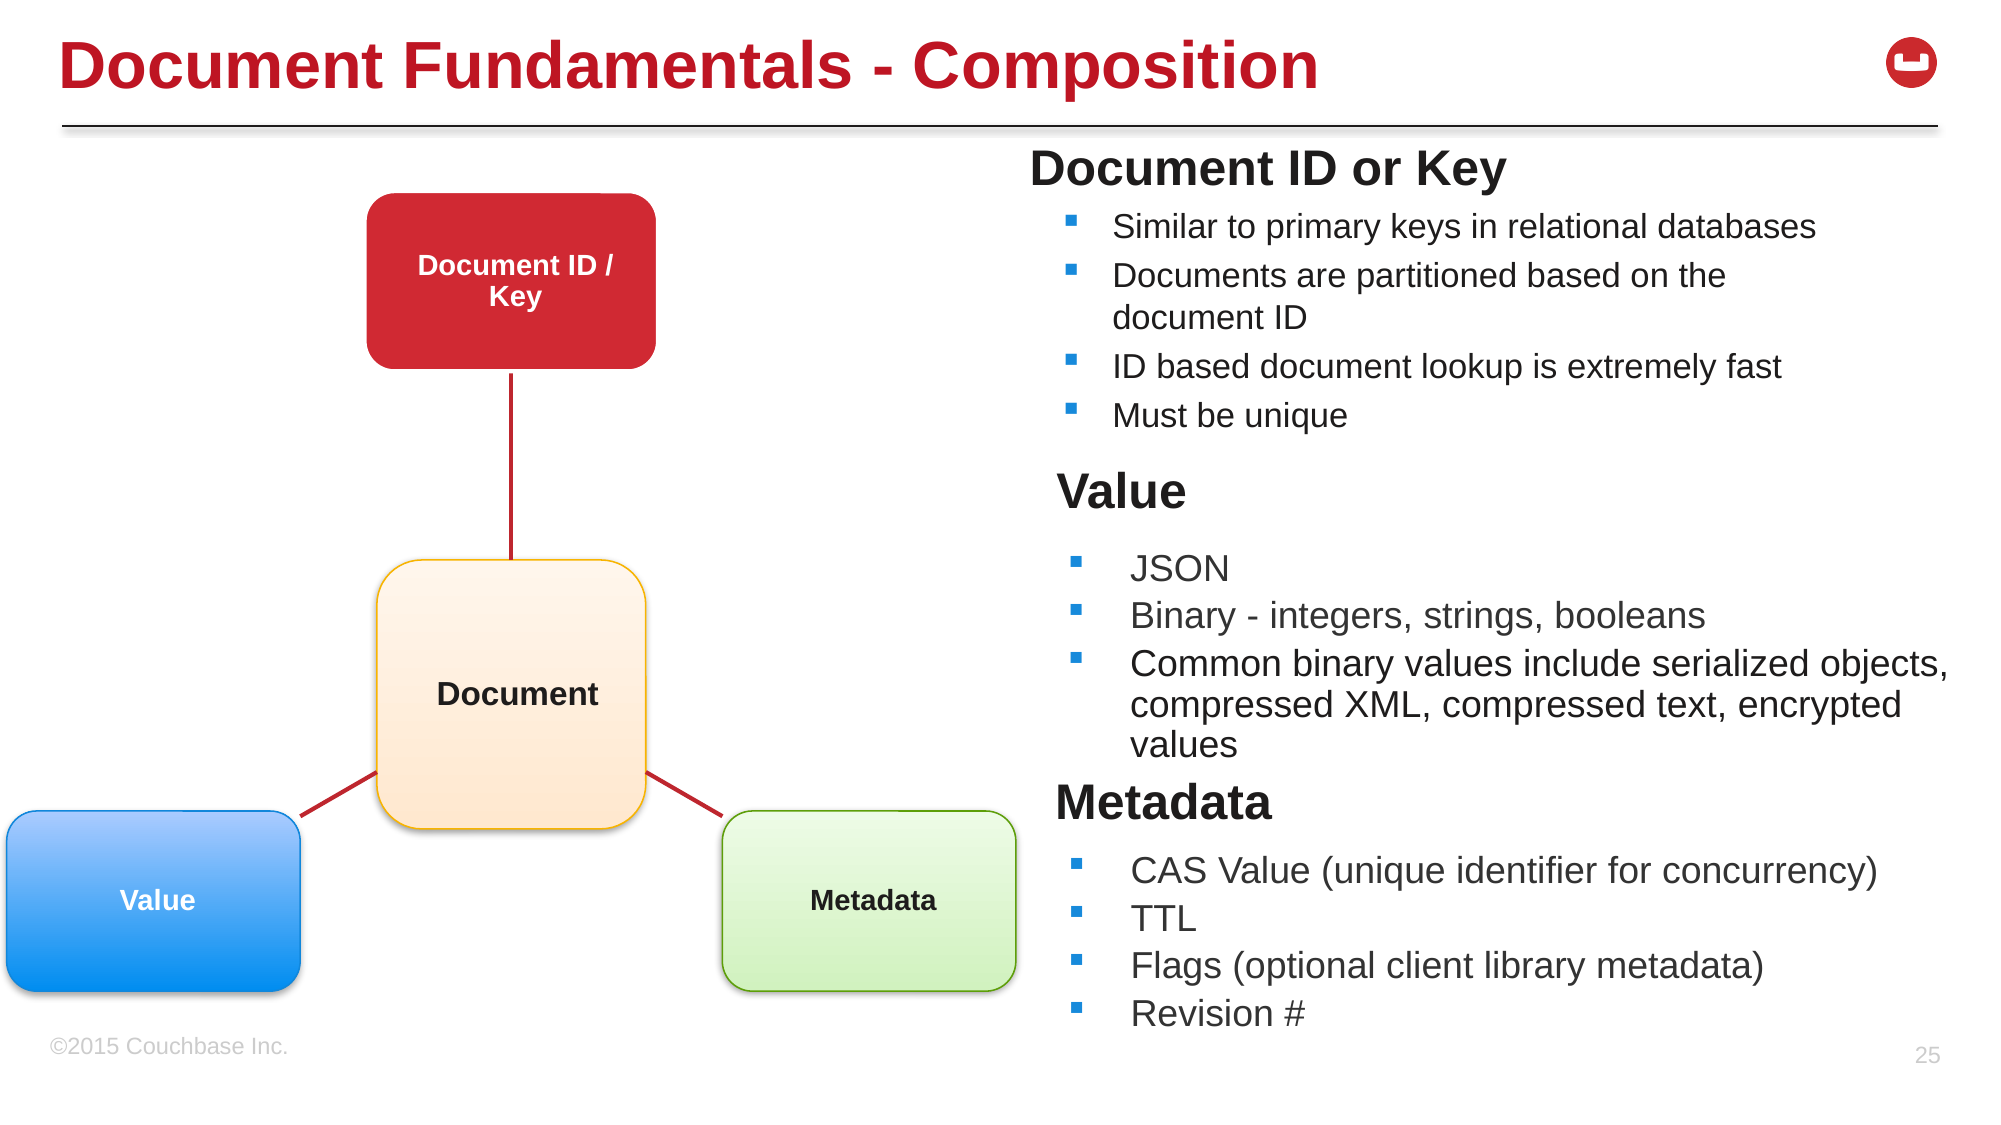

# Document Fundamentals - Composition
Document ID or Key
Document
Document ID / Key
Metadata
Value
Similar to primary keys in relational databases
Documents are partitioned based on the document ID
ID based document lookup is extremely fast
Must be unique

Value
JSON
Binary - integers, strings, booleans
Common binary values include serialized objects, compressed XML, compressed text, encrypted values
Metadata
CAS Value (unique identifier for concurrency)
TTL
Flags (optional client library metadata)
Revision #